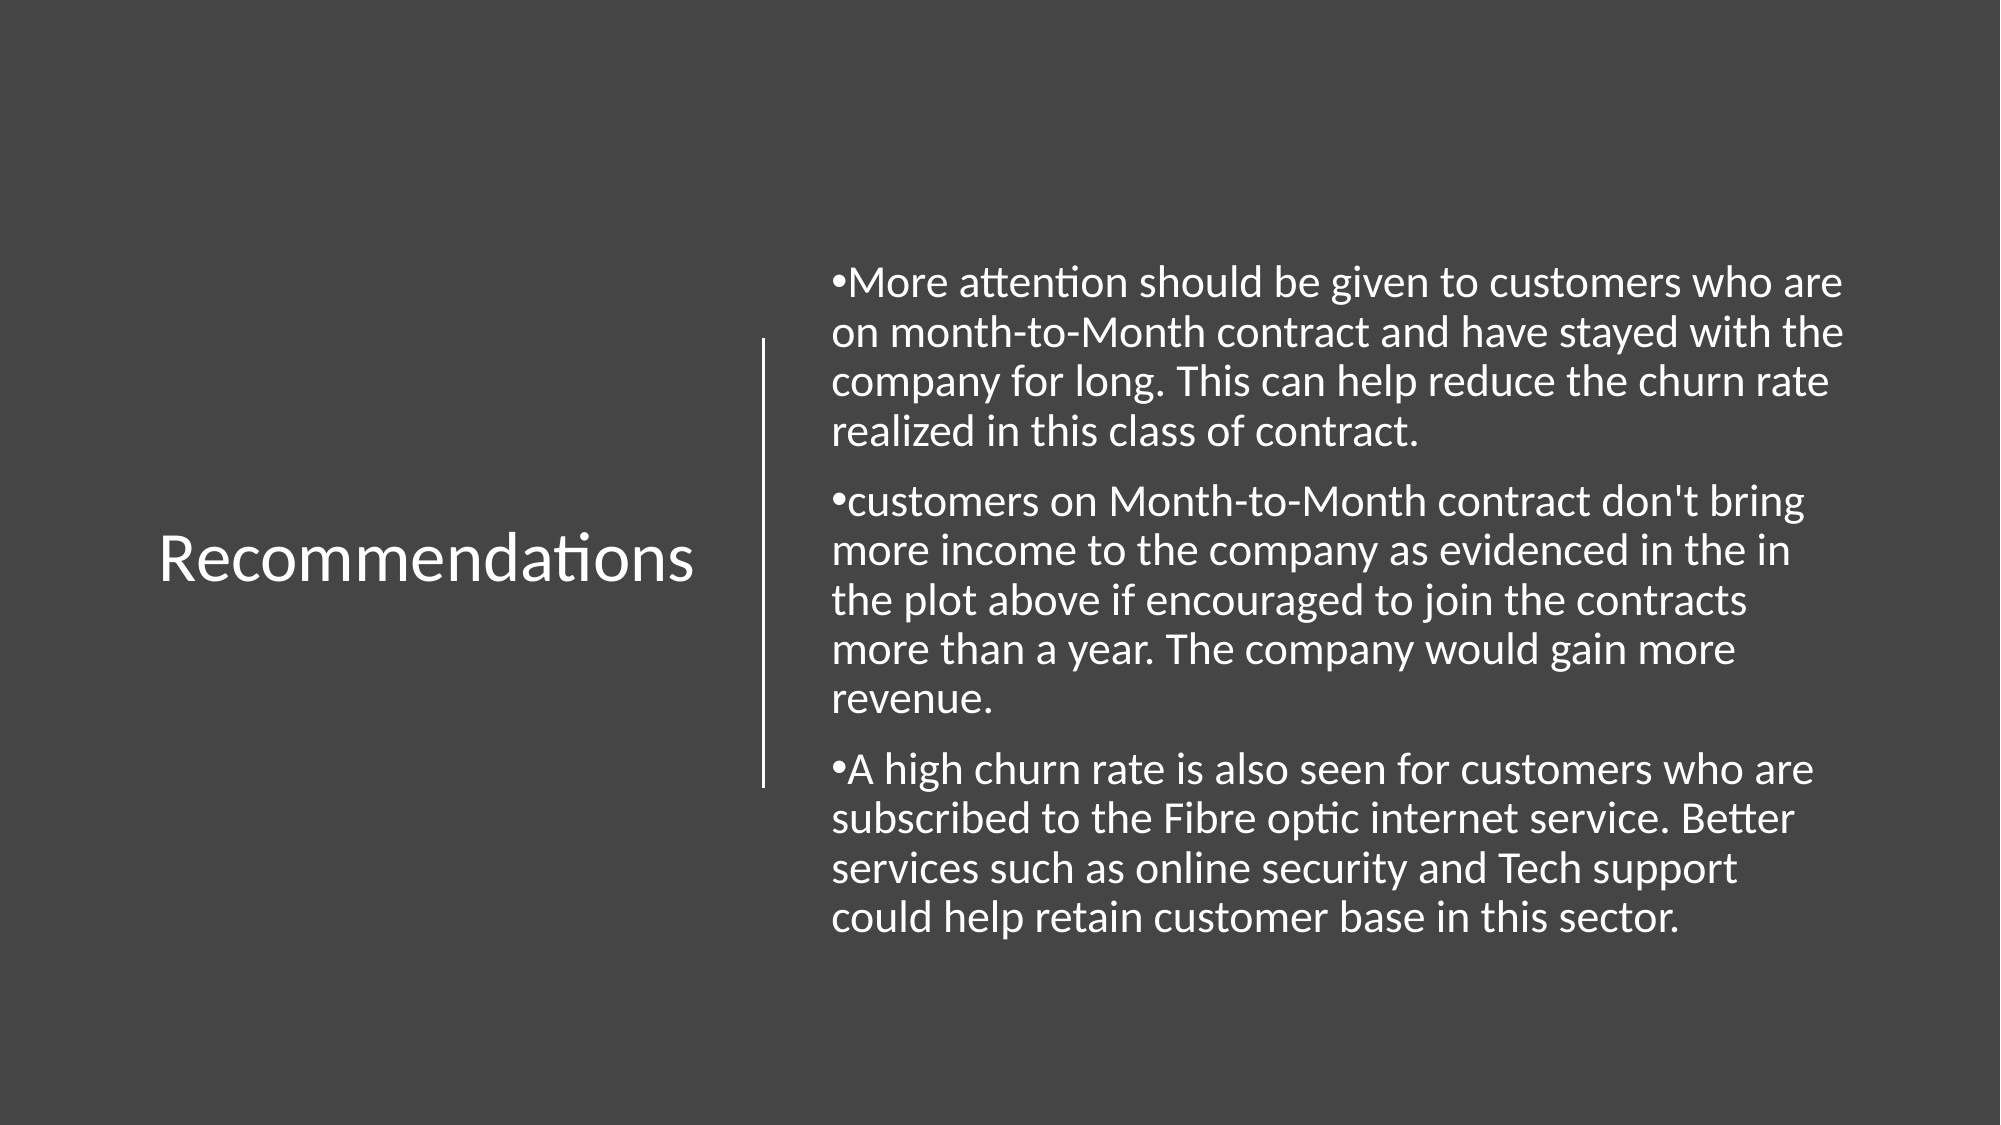

# Recommendations

More attention should be given to customers who are on month-to-Month contract and have stayed with the company for long. This can help reduce the churn rate realized in this class of contract.
customers on Month-to-Month contract don't bring more income to the company as evidenced in the in the plot above if encouraged to join the contracts more than a year. The company would gain more revenue.
A high churn rate is also seen for customers who are subscribed to the Fibre optic internet service. Better services such as online security and Tech support could help retain customer base in this sector.